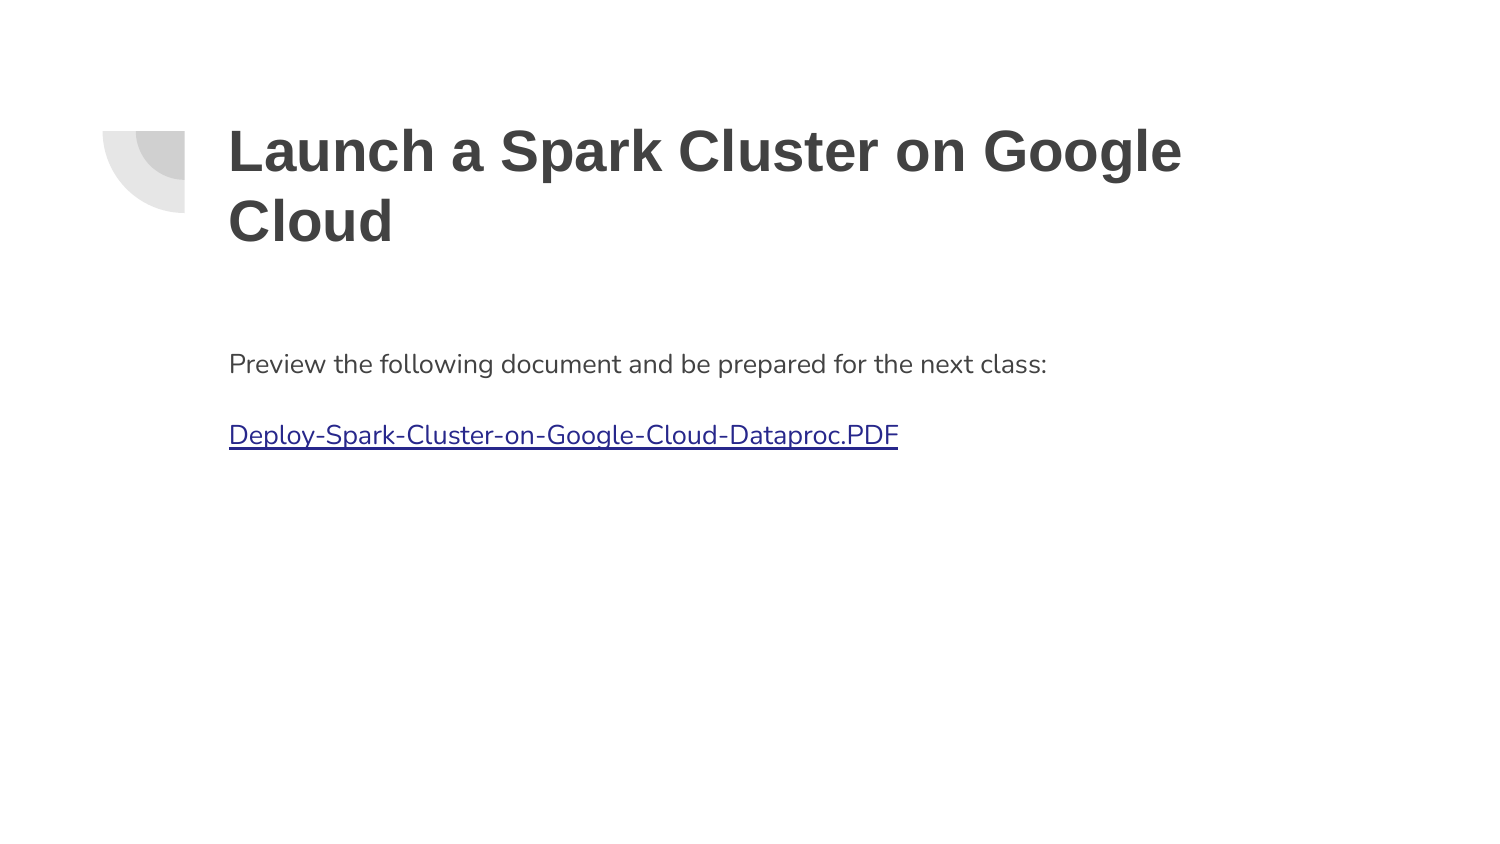

# Launch a Spark Cluster on Google Cloud
Preview the following document and be prepared for the next class:
Deploy-Spark-Cluster-on-Google-Cloud-Dataproc.PDF